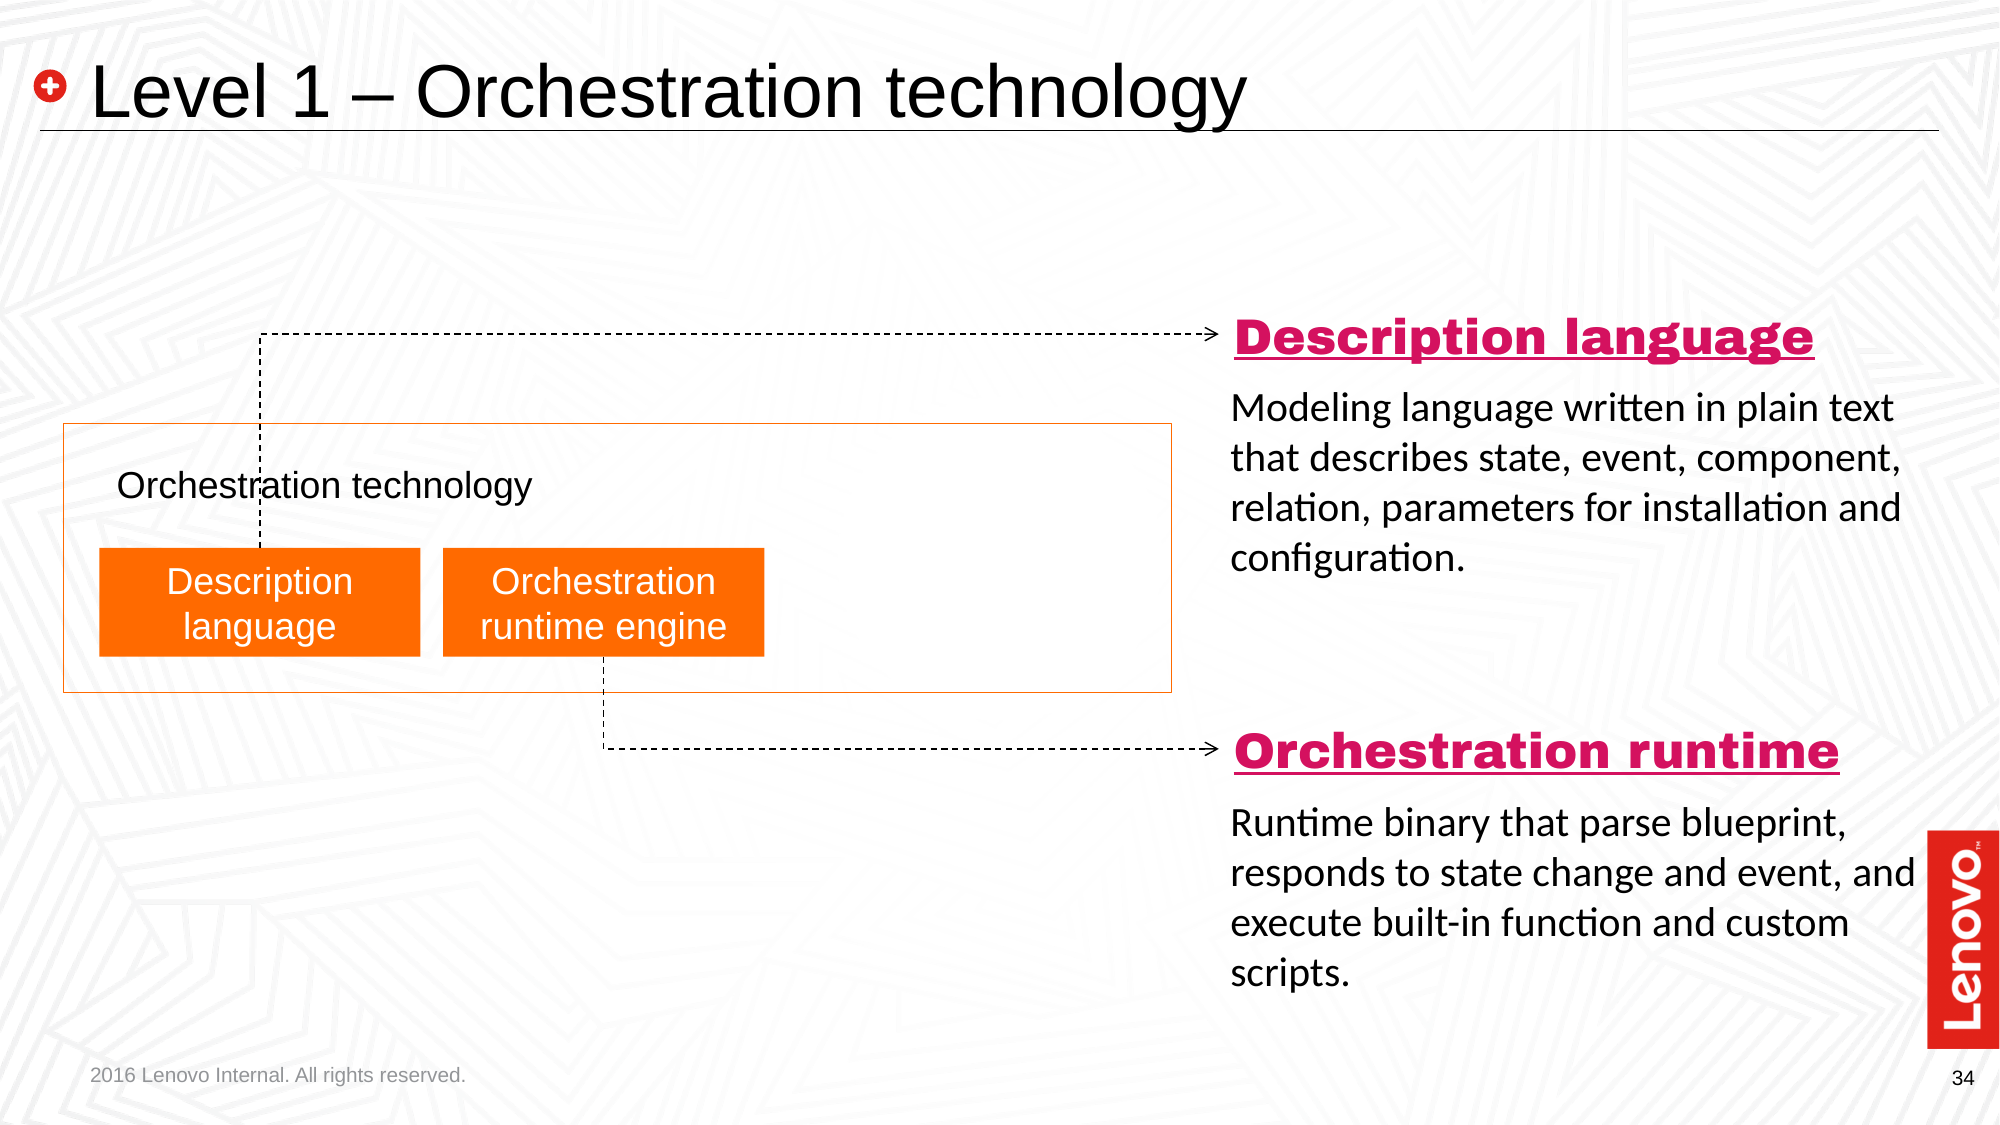

# Level 1 – Orchestration technology
Description language
Modeling language written in plain text that describes state, event, component, relation, parameters for installation and configuration.
Orchestration runtime
Runtime binary that parse blueprint, responds to state change and event, and execute built-in function and custom scripts.

Orchestration technology
Description language
Orchestration runtime engine
2016 Lenovo Internal. All rights reserved.